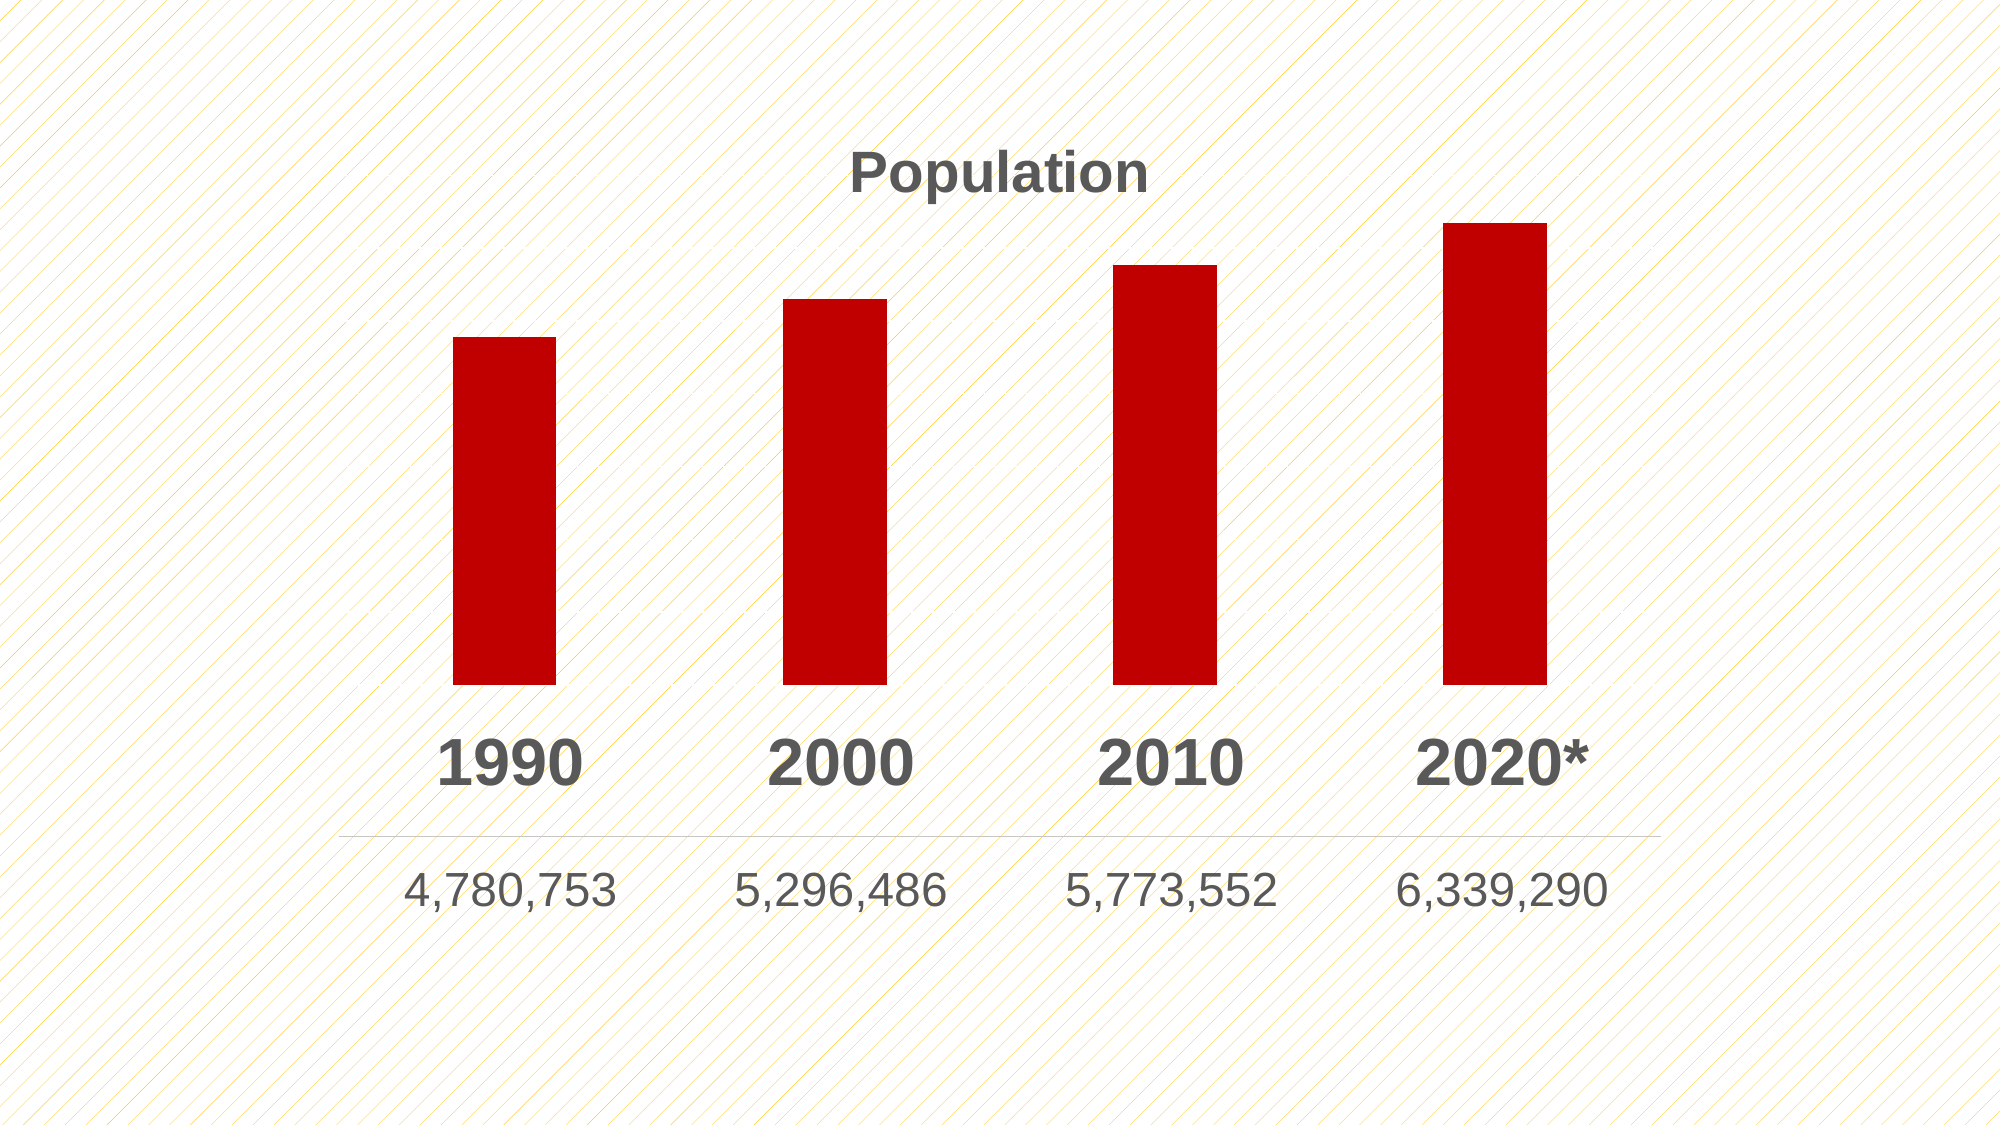

### Chart: Population

| Category | Population |
|---|---|
| 1990 | 4780753.0 |
| 2000 | 5296486.0 |
| 2010 | 5773552.0 |
| 2020 | 6339290.0 |
| 1990 | 2000 | 2010 | 2020\* |
| --- | --- | --- | --- |
| 4,780,753 | 5,296,486 | 5,773,552 | 6,339,290 |